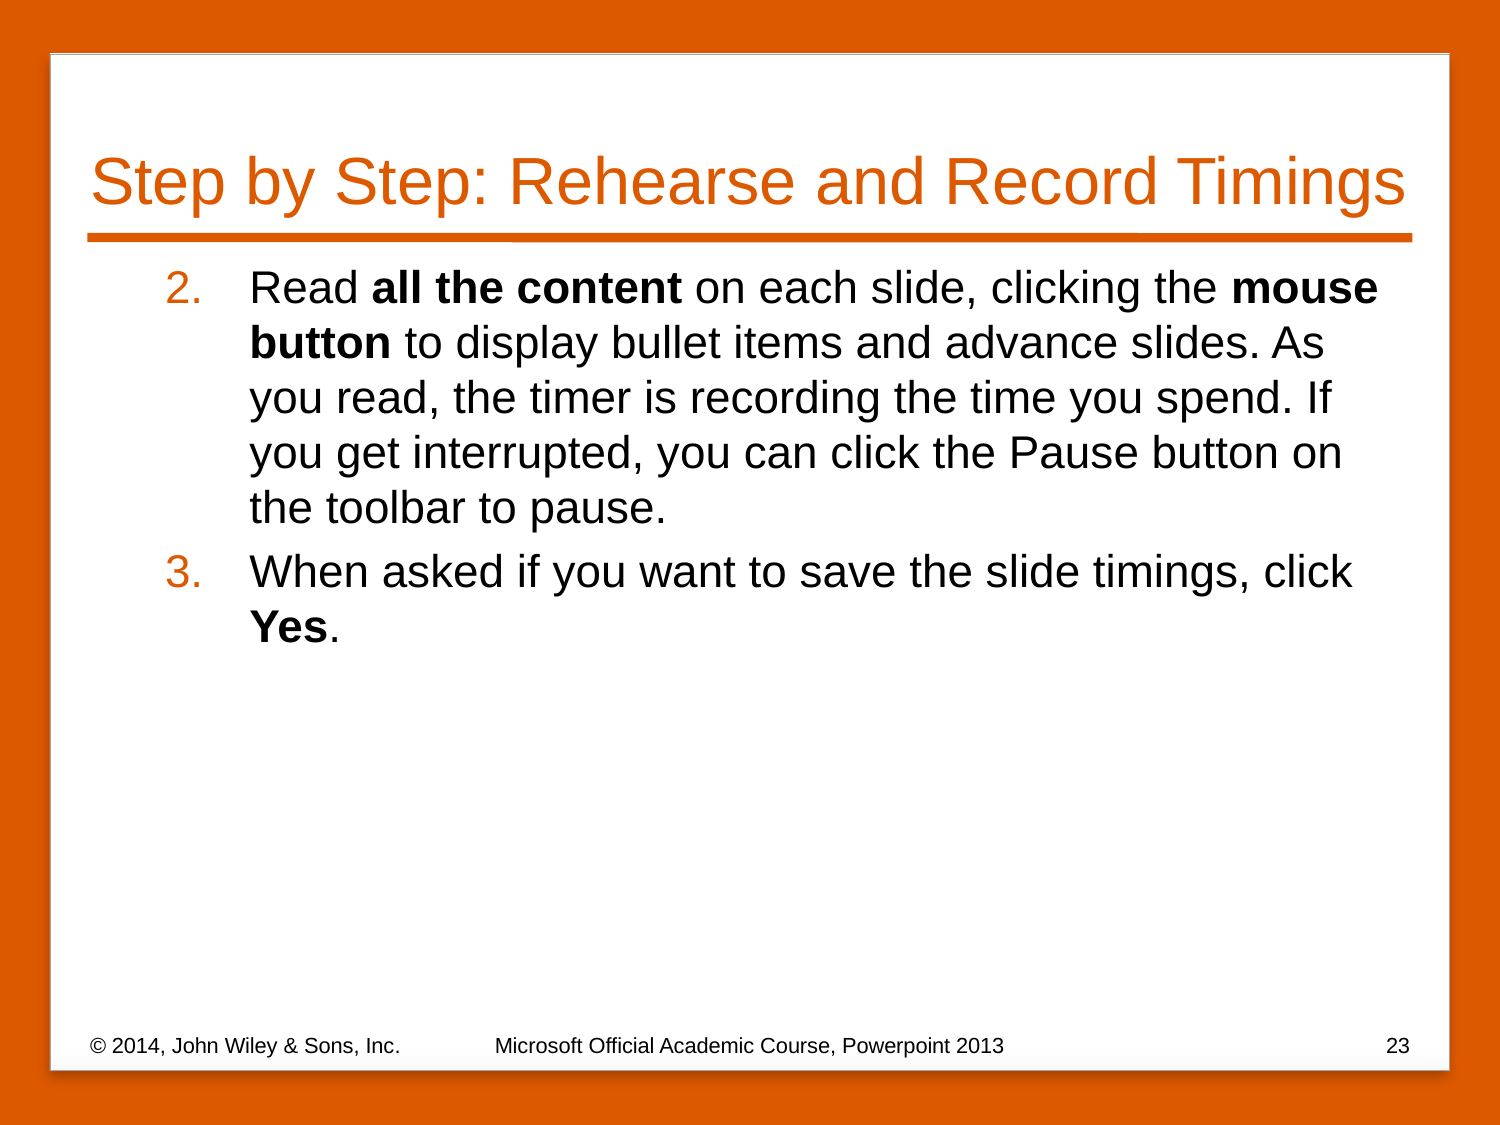

# Step by Step: Rehearse and Record Timings
Read all the content on each slide, clicking the mouse button to display bullet items and advance slides. As you read, the timer is recording the time you spend. If you get interrupted, you can click the Pause button on the toolbar to pause.
When asked if you want to save the slide timings, click Yes.
© 2014, John Wiley & Sons, Inc.
Microsoft Official Academic Course, Powerpoint 2013
23